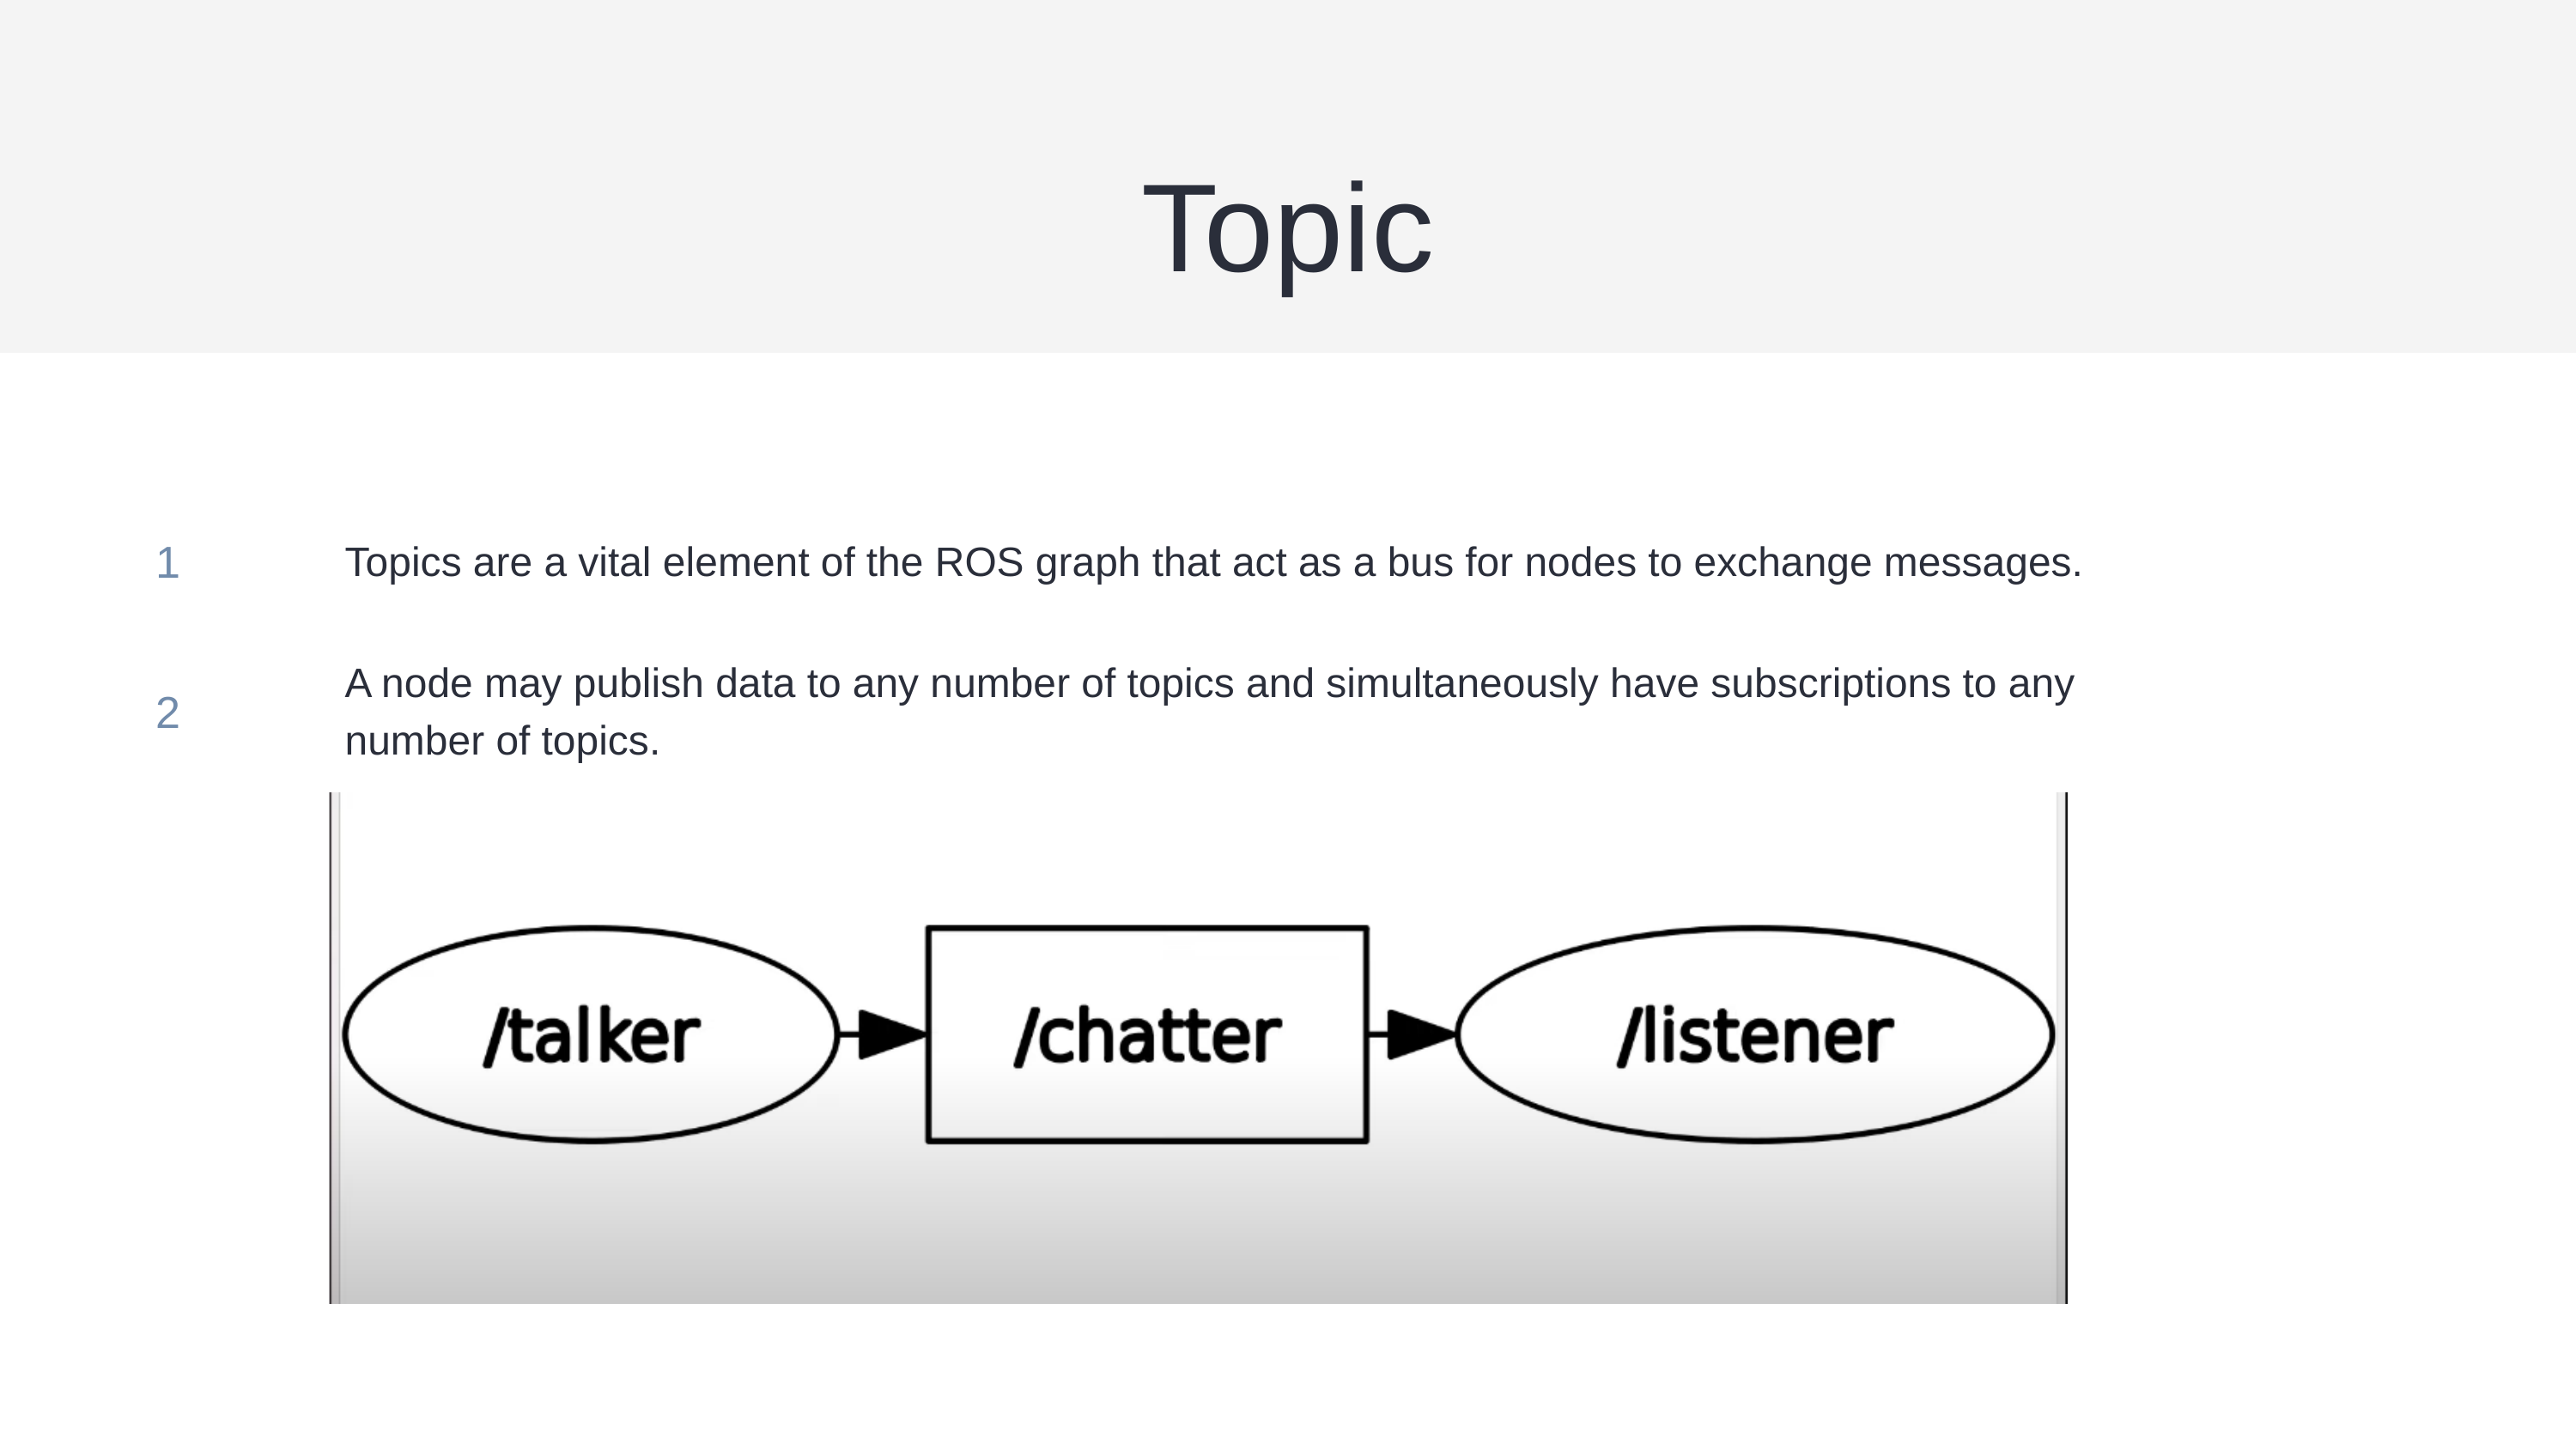

Topic
| 1 | Topics are a vital element of the ROS graph that act as a bus for nodes to exchange messages. |
| --- | --- |
| 2 | A node may publish data to any number of topics and simultaneously have subscriptions to any number of topics. |
|  |  |
|  |  |
|  |  |